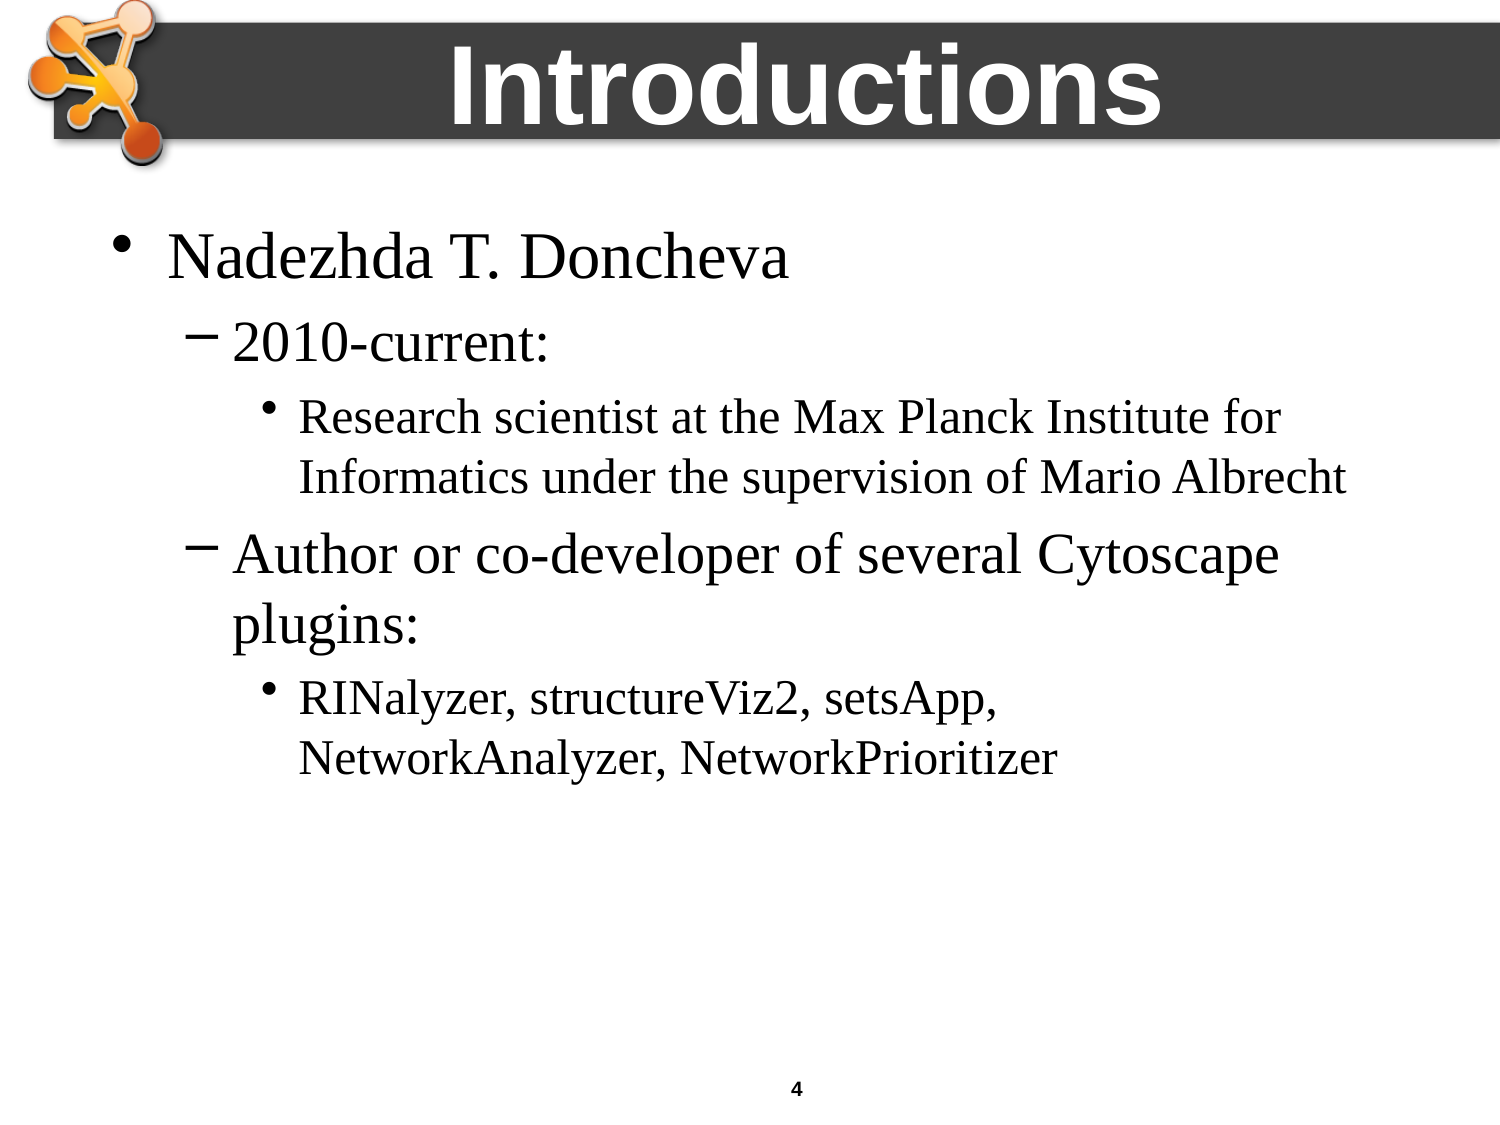

# Introductions
Nadezhda T. Doncheva
2010-current:
Research scientist at the Max Planck Institute for Informatics under the supervision of Mario Albrecht
Author or co-developer of several Cytoscape plugins:
RINalyzer, structureViz2, setsApp,         NetworkAnalyzer, NetworkPrioritizer